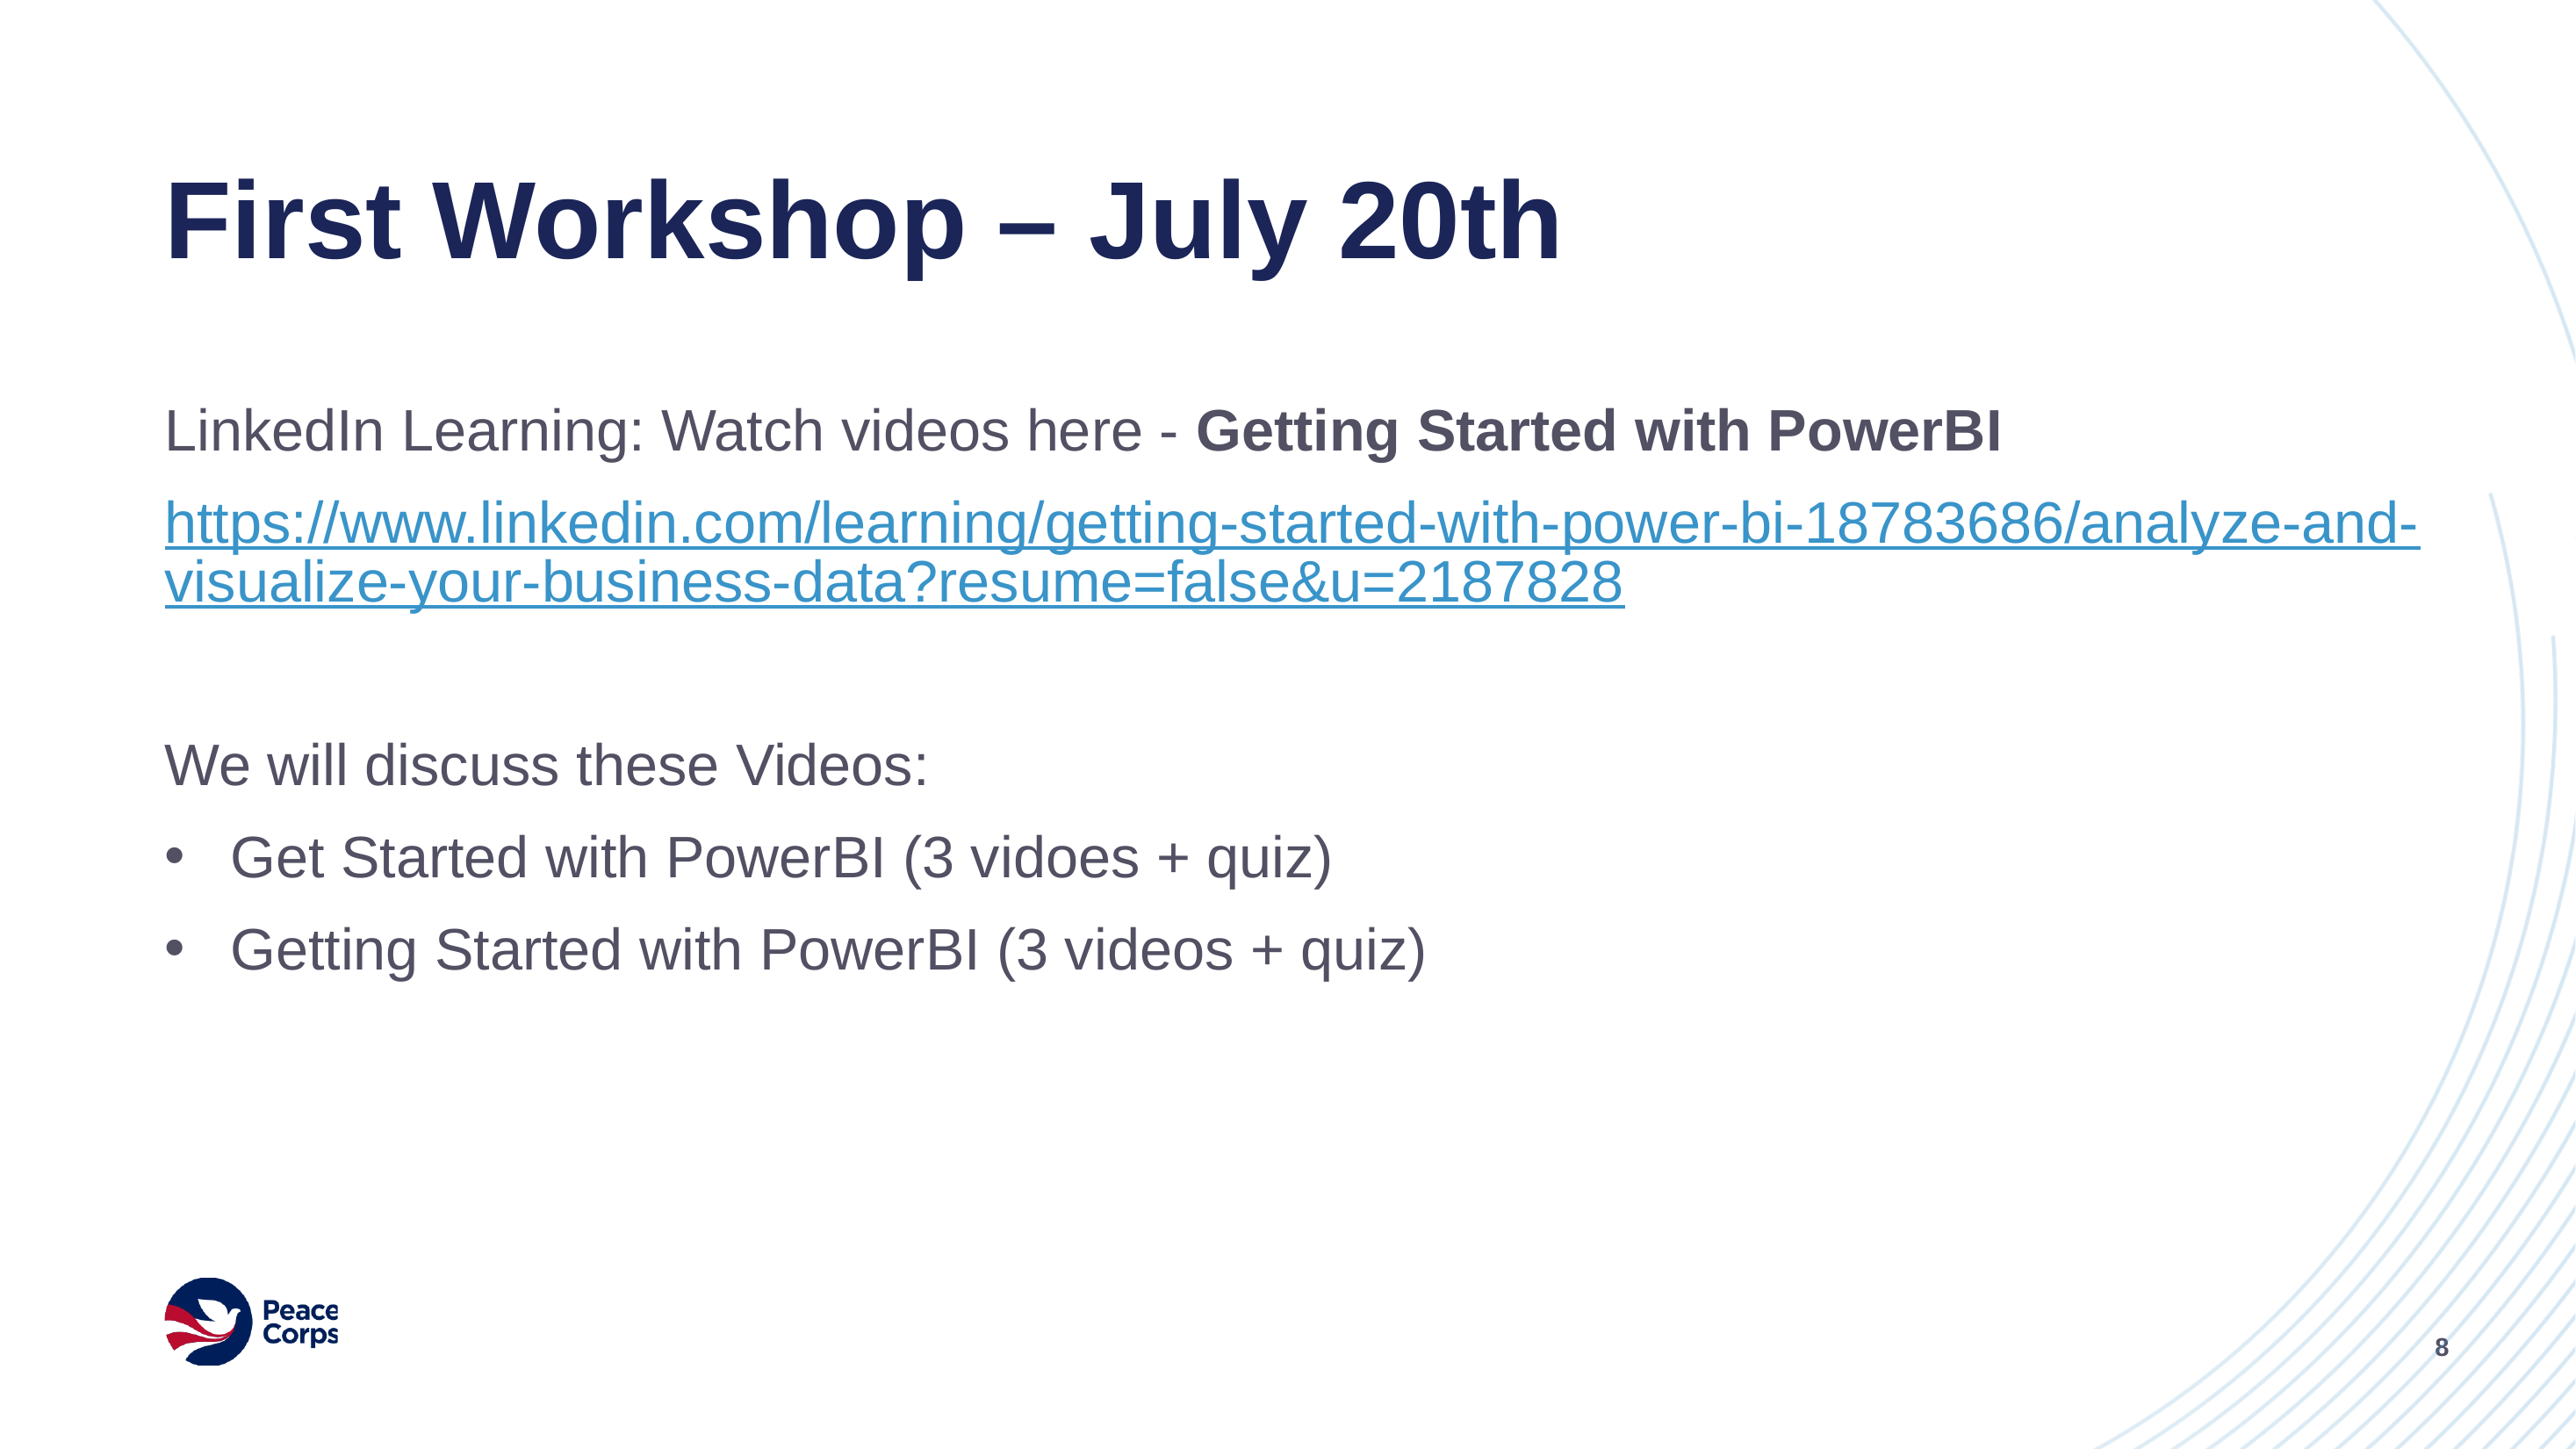

# First Workshop – July 20th
LinkedIn Learning: Watch videos here - Getting Started with PowerBI
https://www.linkedin.com/learning/getting-started-with-power-bi-18783686/analyze-and-visualize-your-business-data?resume=false&u=2187828

We will discuss these Videos:
Get Started with PowerBI (3 vidoes + quiz)
Getting Started with PowerBI (3 videos + quiz)
8